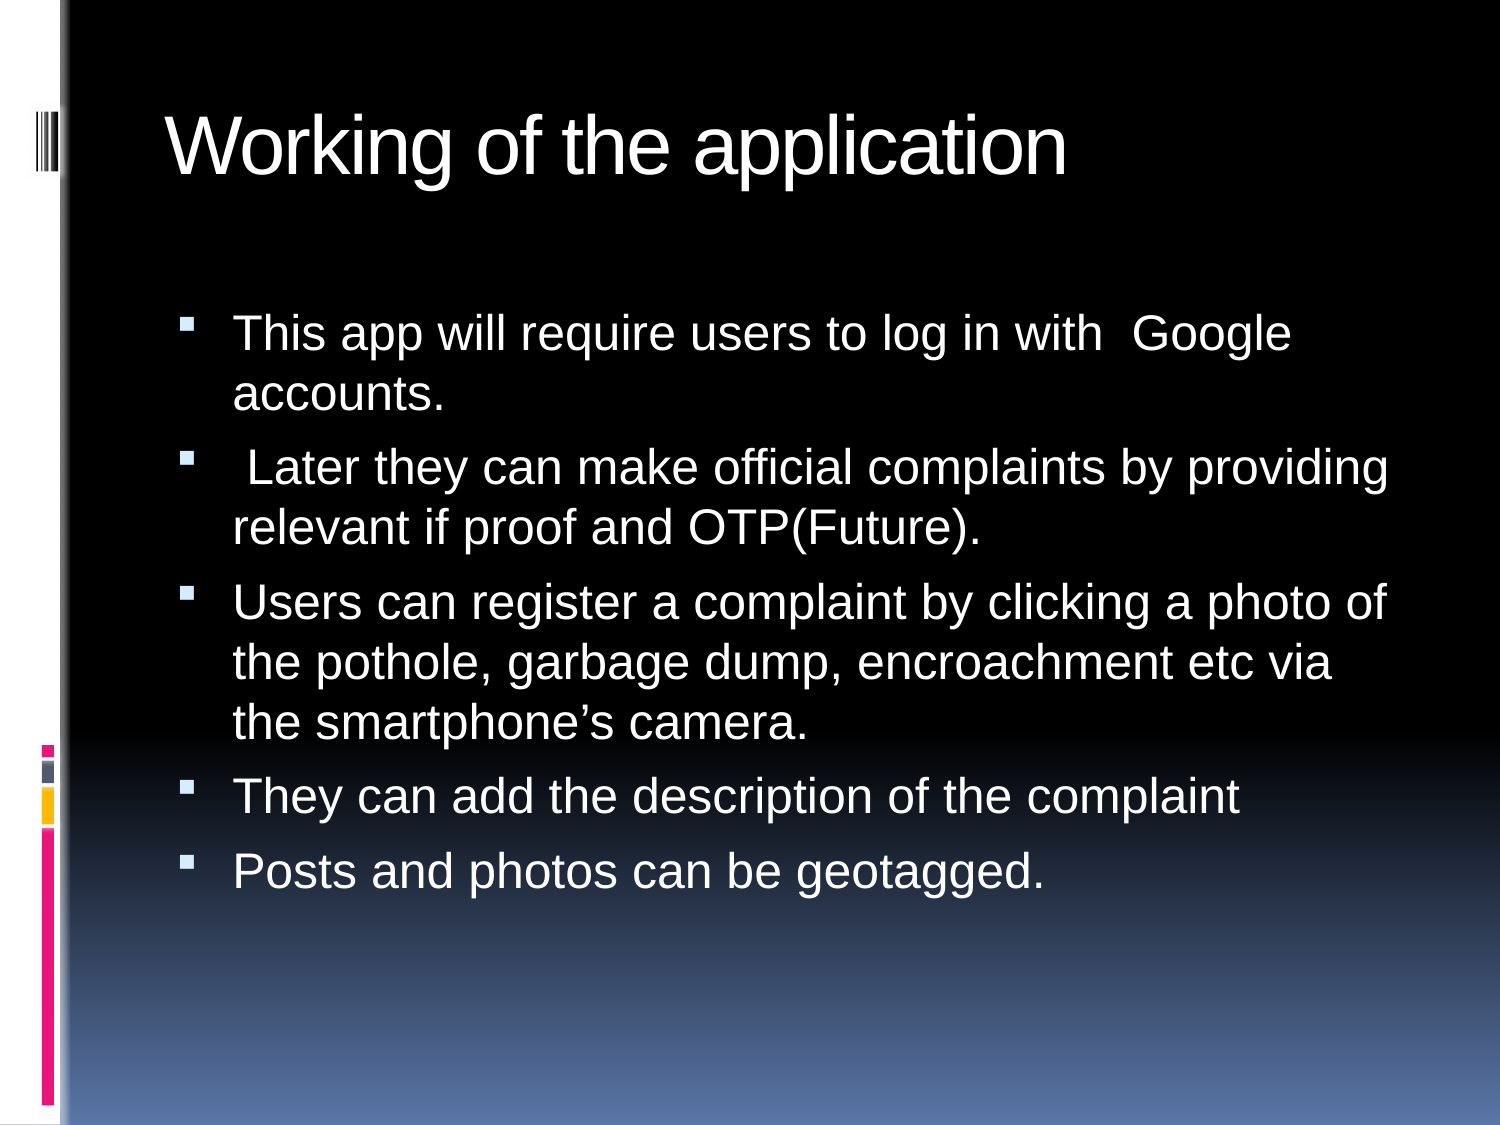

# Working of the application
This app will require users to log in with  Google accounts.
 Later they can make official complaints by providing relevant if proof and OTP(Future).
Users can register a complaint by clicking a photo of the pothole, garbage dump, encroachment etc via the smartphone’s camera.
They can add the description of the complaint
Posts and photos can be geotagged.